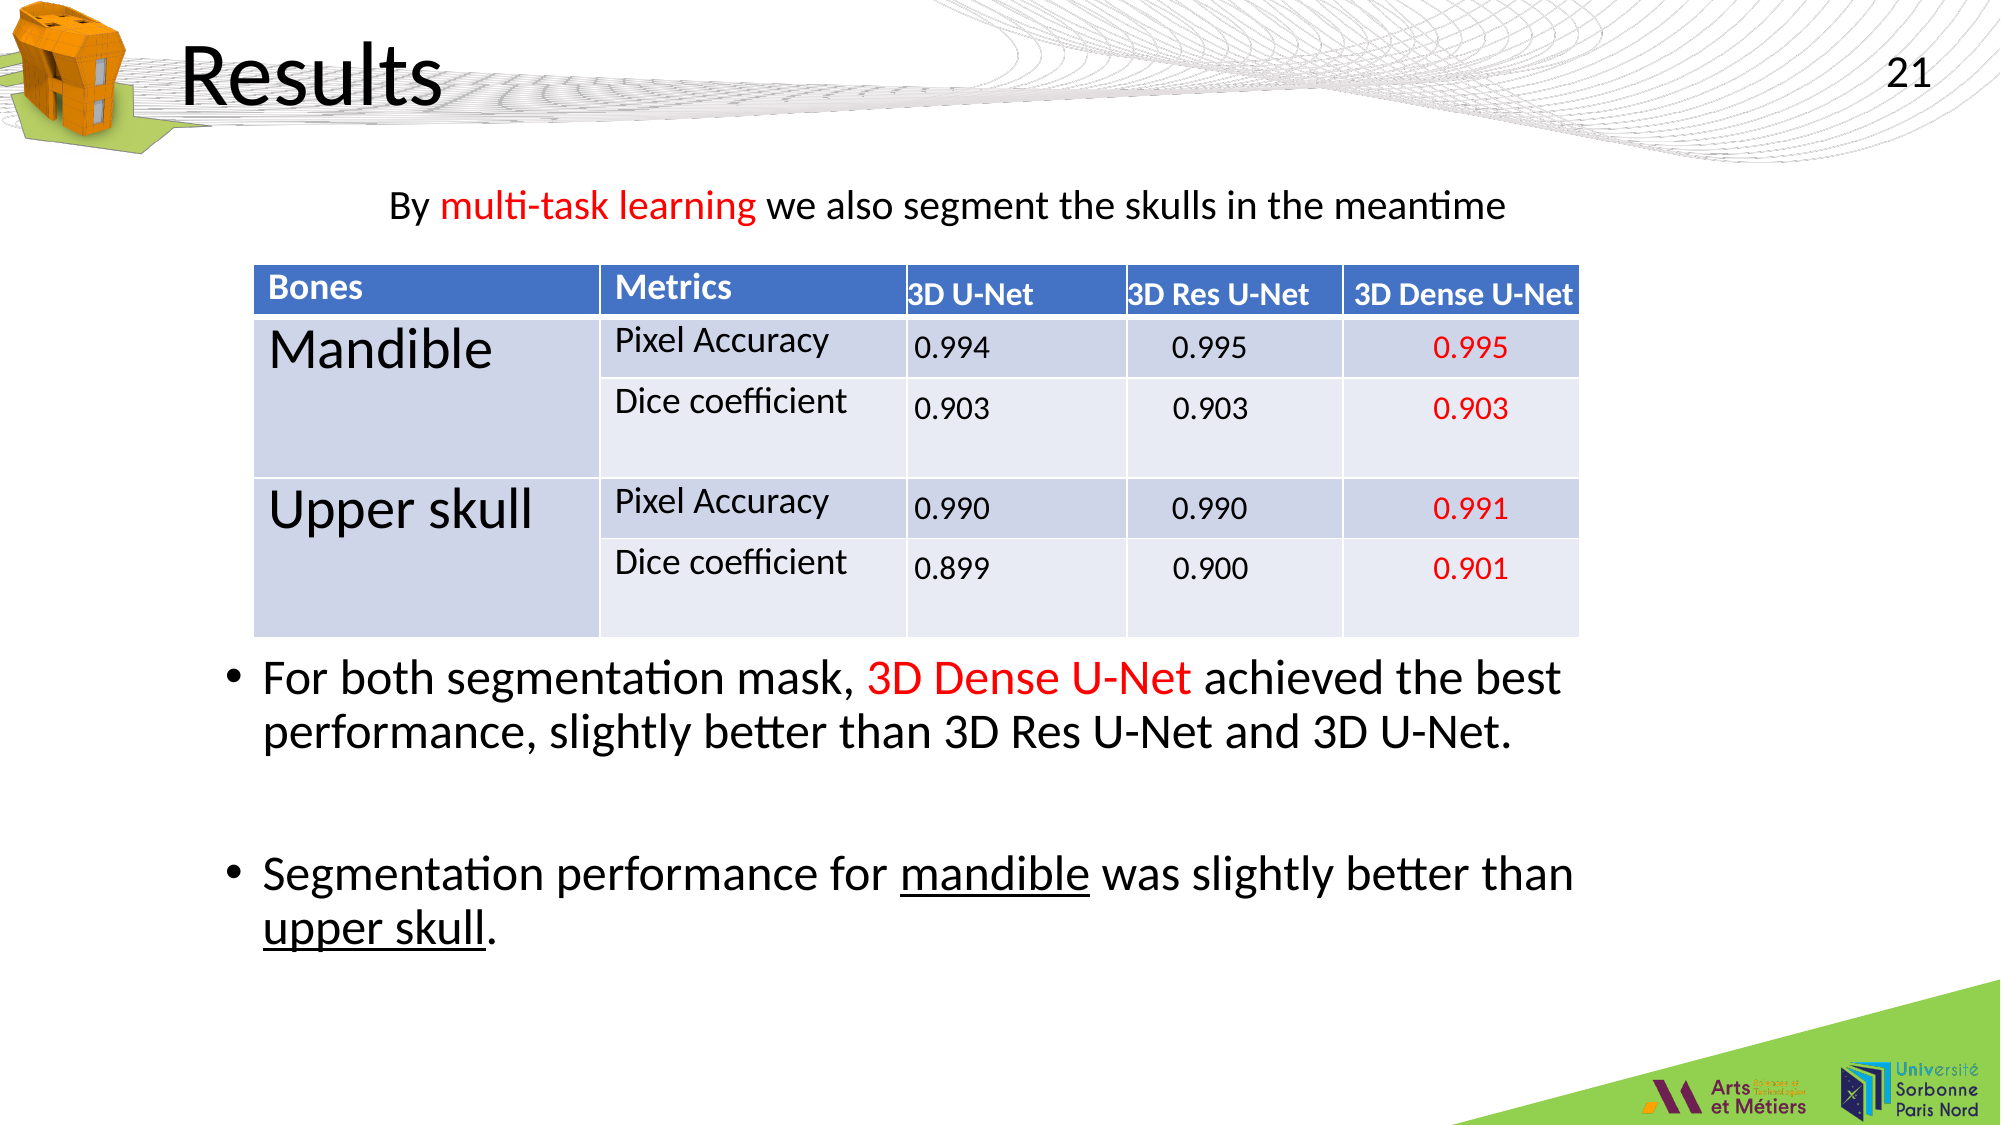

Results
By multi-task learning we also segment the skulls in the meantime
| Bones | Metrics | 3D U-Net | 3D Res U-Net | 3D Dense U-Net |
| --- | --- | --- | --- | --- |
| Mandible | Pixel Accuracy | 0.994 | 0.995 | 0.995 |
|  | Dice coefficient | 0.903 | 0.903 | 0.903 |
| Upper skull | Pixel Accuracy | 0.990 | 0.990 | 0.991 |
|  | Dice coefficient | 0.899 | 0.900 | 0.901 |
For both segmentation mask, 3D Dense U-Net achieved the best performance, slightly better than 3D Res U-Net and 3D U-Net.

Segmentation performance for mandible was slightly better than upper skull.